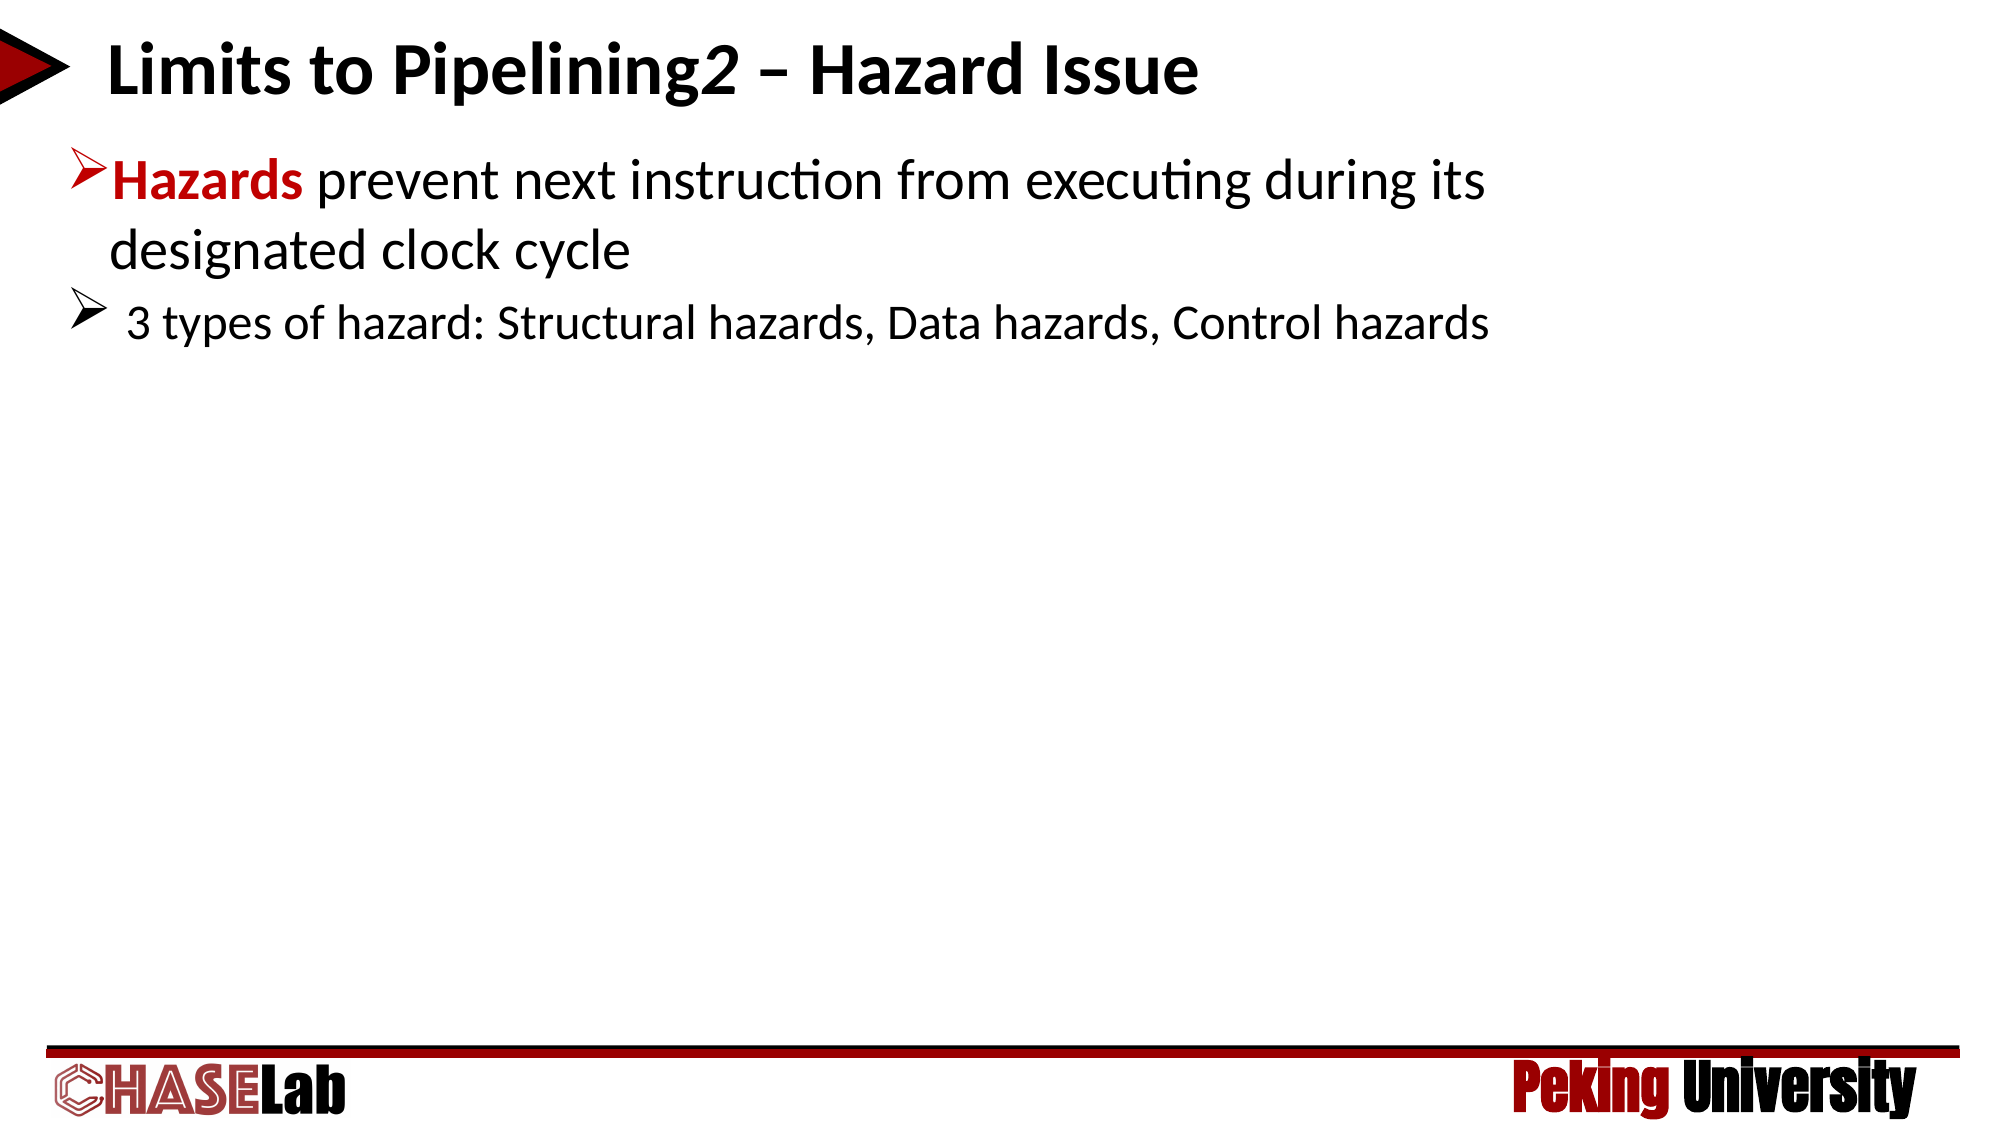

# Limits to Pipelining2 – Hazard Issue
Hazards prevent next instruction from executing during its designated clock cycle
 3 types of hazard: Structural hazards, Data hazards, Control hazards